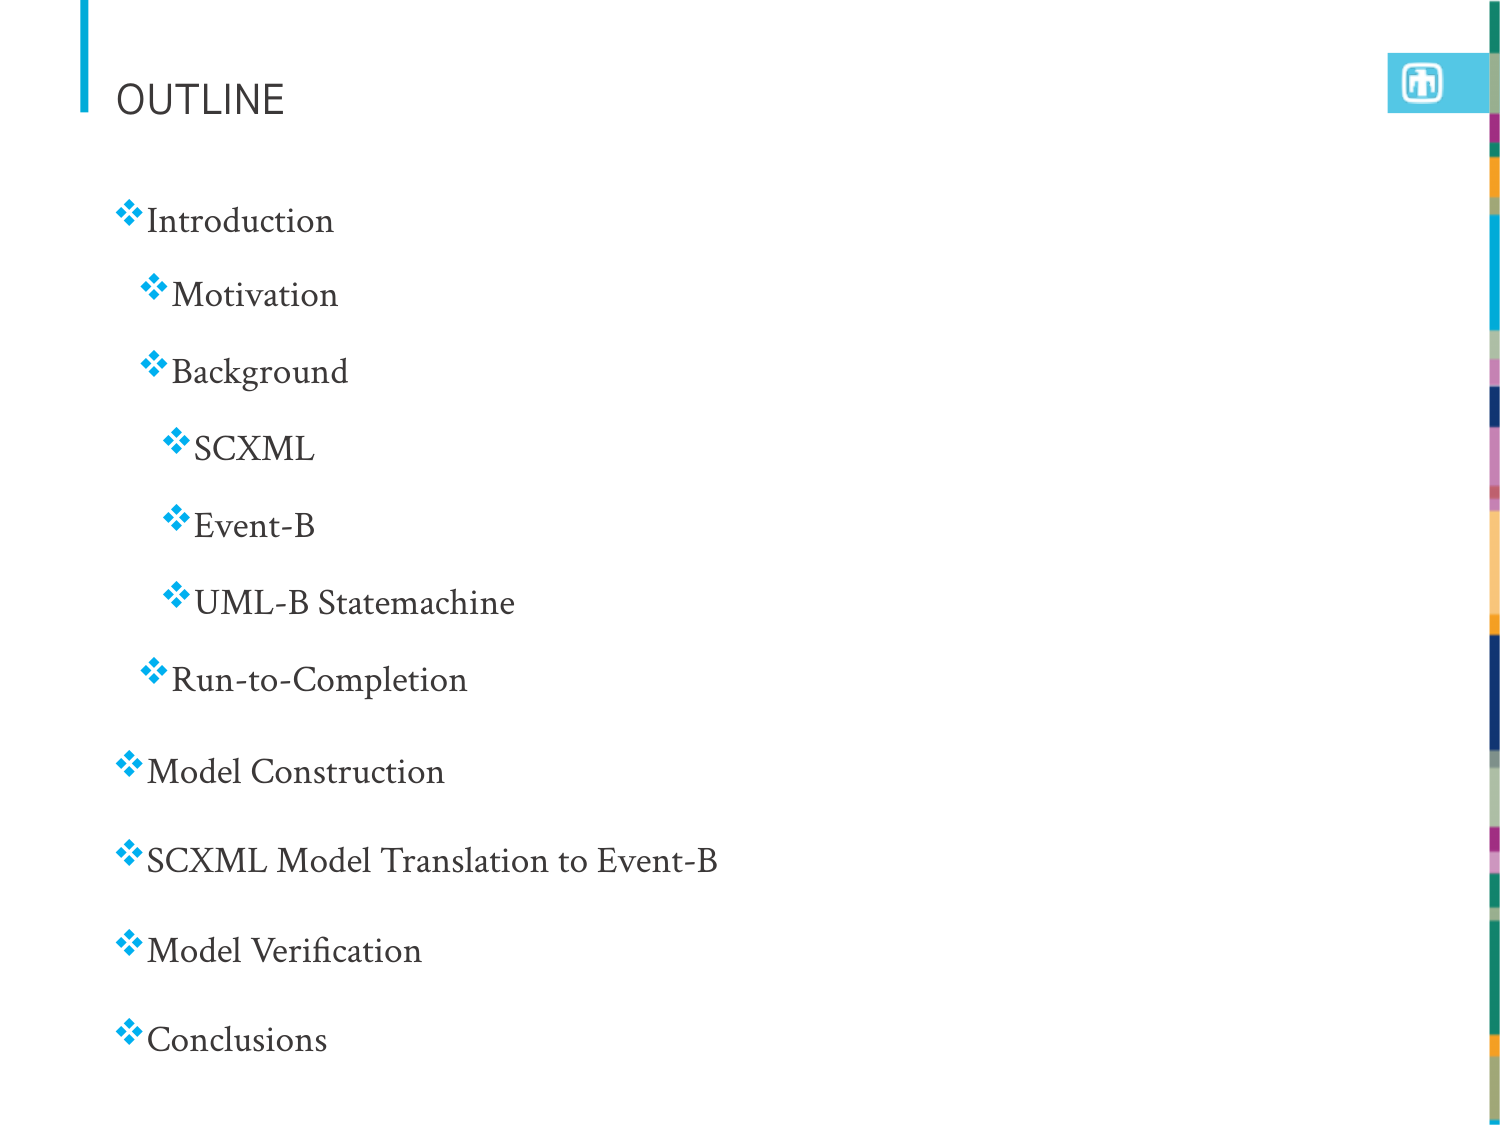

# OUTLINE
Introduction
Motivation
Background
SCXML
Event-B
UML-B Statemachine
Run-to-Completion
Model Construction
SCXML Model Translation to Event-B
Model Verification
Conclusions